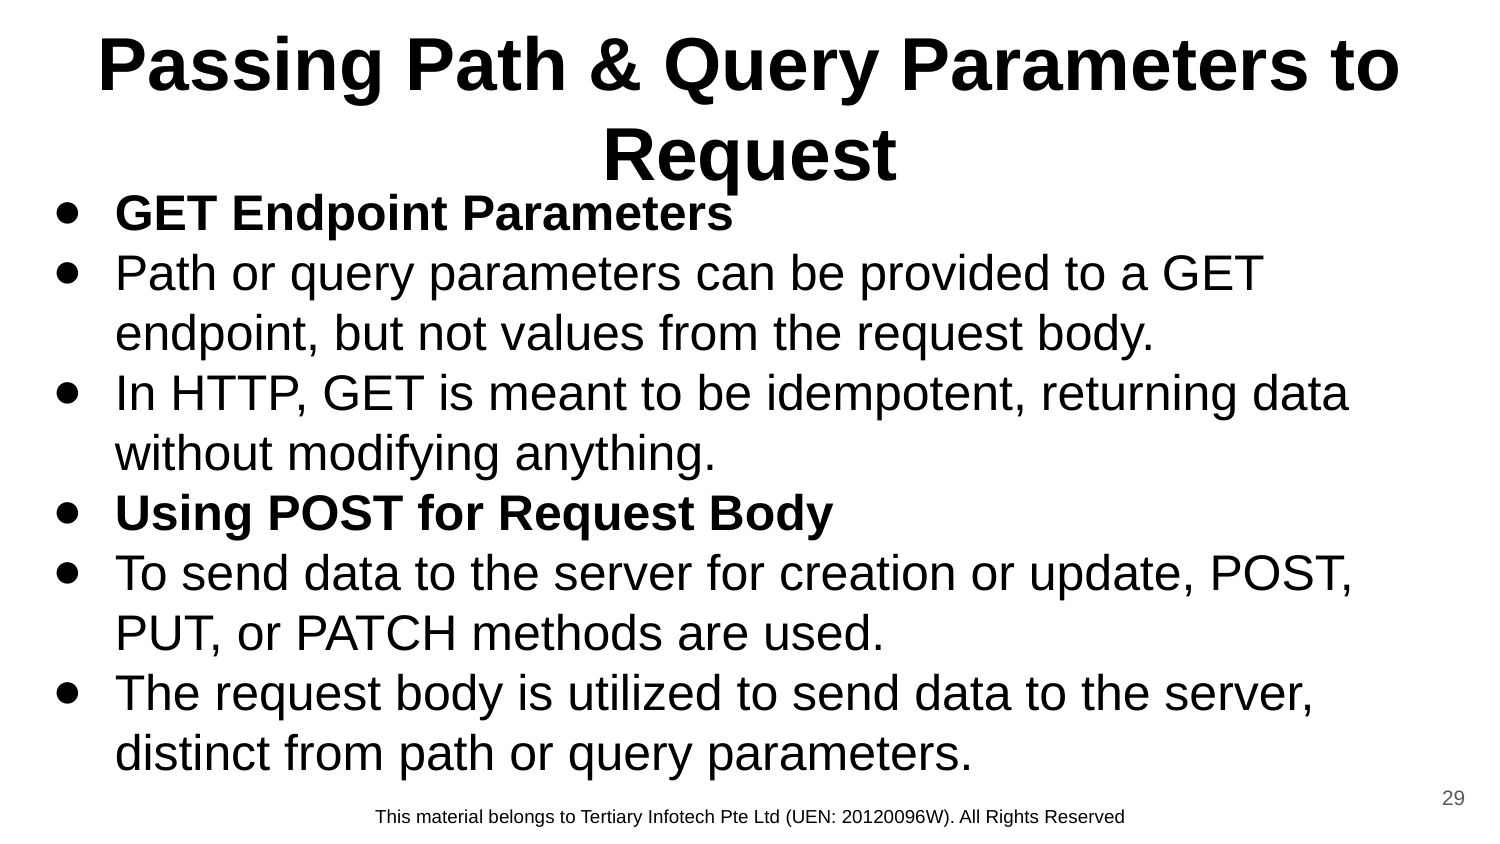

# Passing Path & Query Parameters to Request

GET Endpoint Parameters
Path or query parameters can be provided to a GET endpoint, but not values from the request body.
In HTTP, GET is meant to be idempotent, returning data without modifying anything.
Using POST for Request Body
To send data to the server for creation or update, POST, PUT, or PATCH methods are used.
The request body is utilized to send data to the server, distinct from path or query parameters.
29